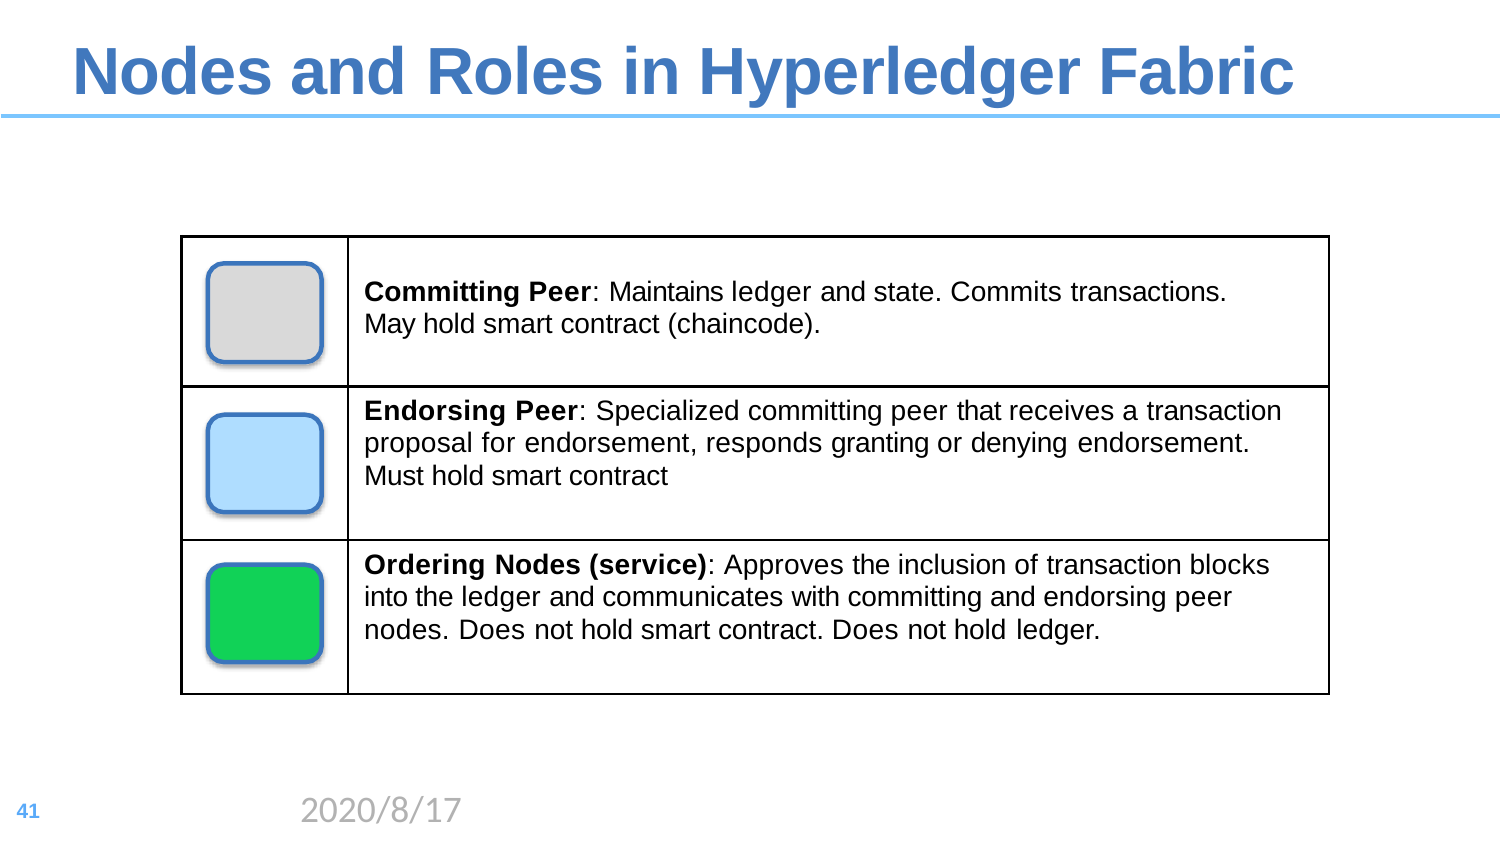

# Nodes and Roles in Hyperledger Fabric
|  | Committing Peer: Maintains ledger and state. Commits transactions. May hold smart contract (chaincode). |
| --- | --- |
|  | Endorsing Peer: Specialized committing peer that receives a transaction proposal for endorsement, responds granting or denying endorsement. Must hold smart contract |
|  | Ordering Nodes (service): Approves the inclusion of transaction blocks into the ledger and communicates with committing and endorsing peer nodes. Does not hold smart contract. Does not hold ledger. |

2020/8/17
41